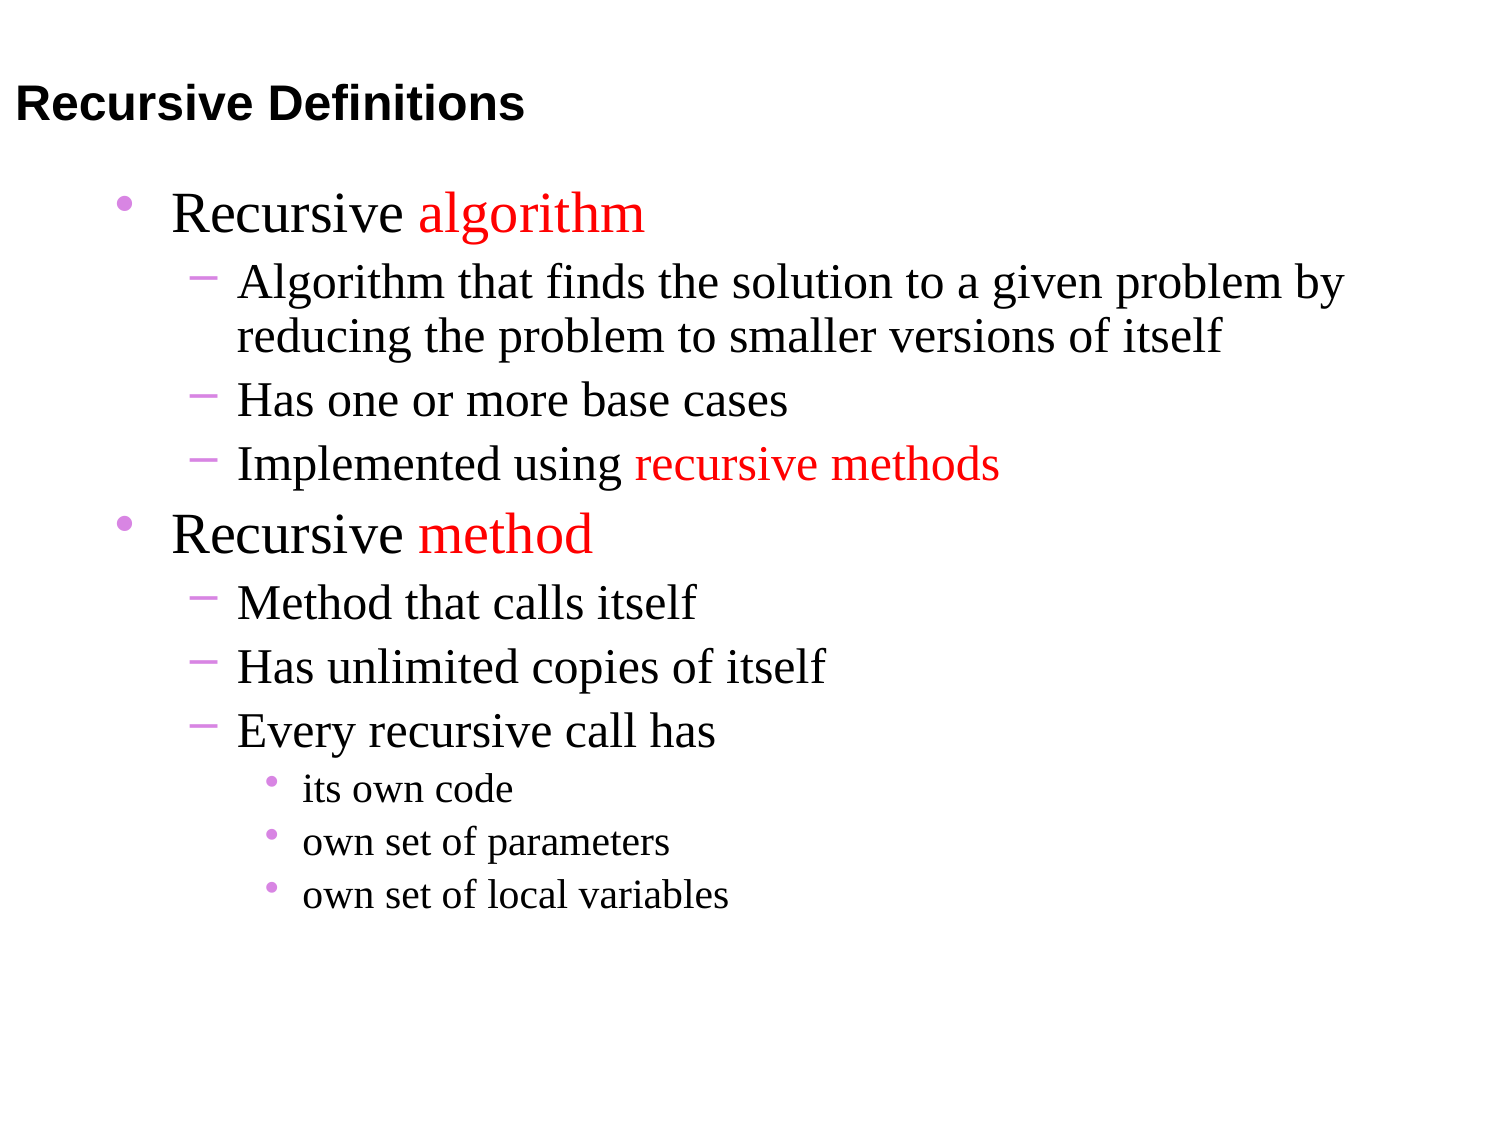

# Recursive Definitions
Recursive algorithm
Algorithm that finds the solution to a given problem by reducing the problem to smaller versions of itself
Has one or more base cases
Implemented using recursive methods
Recursive method
Method that calls itself
Has unlimited copies of itself
Every recursive call has
its own code
own set of parameters
own set of local variables